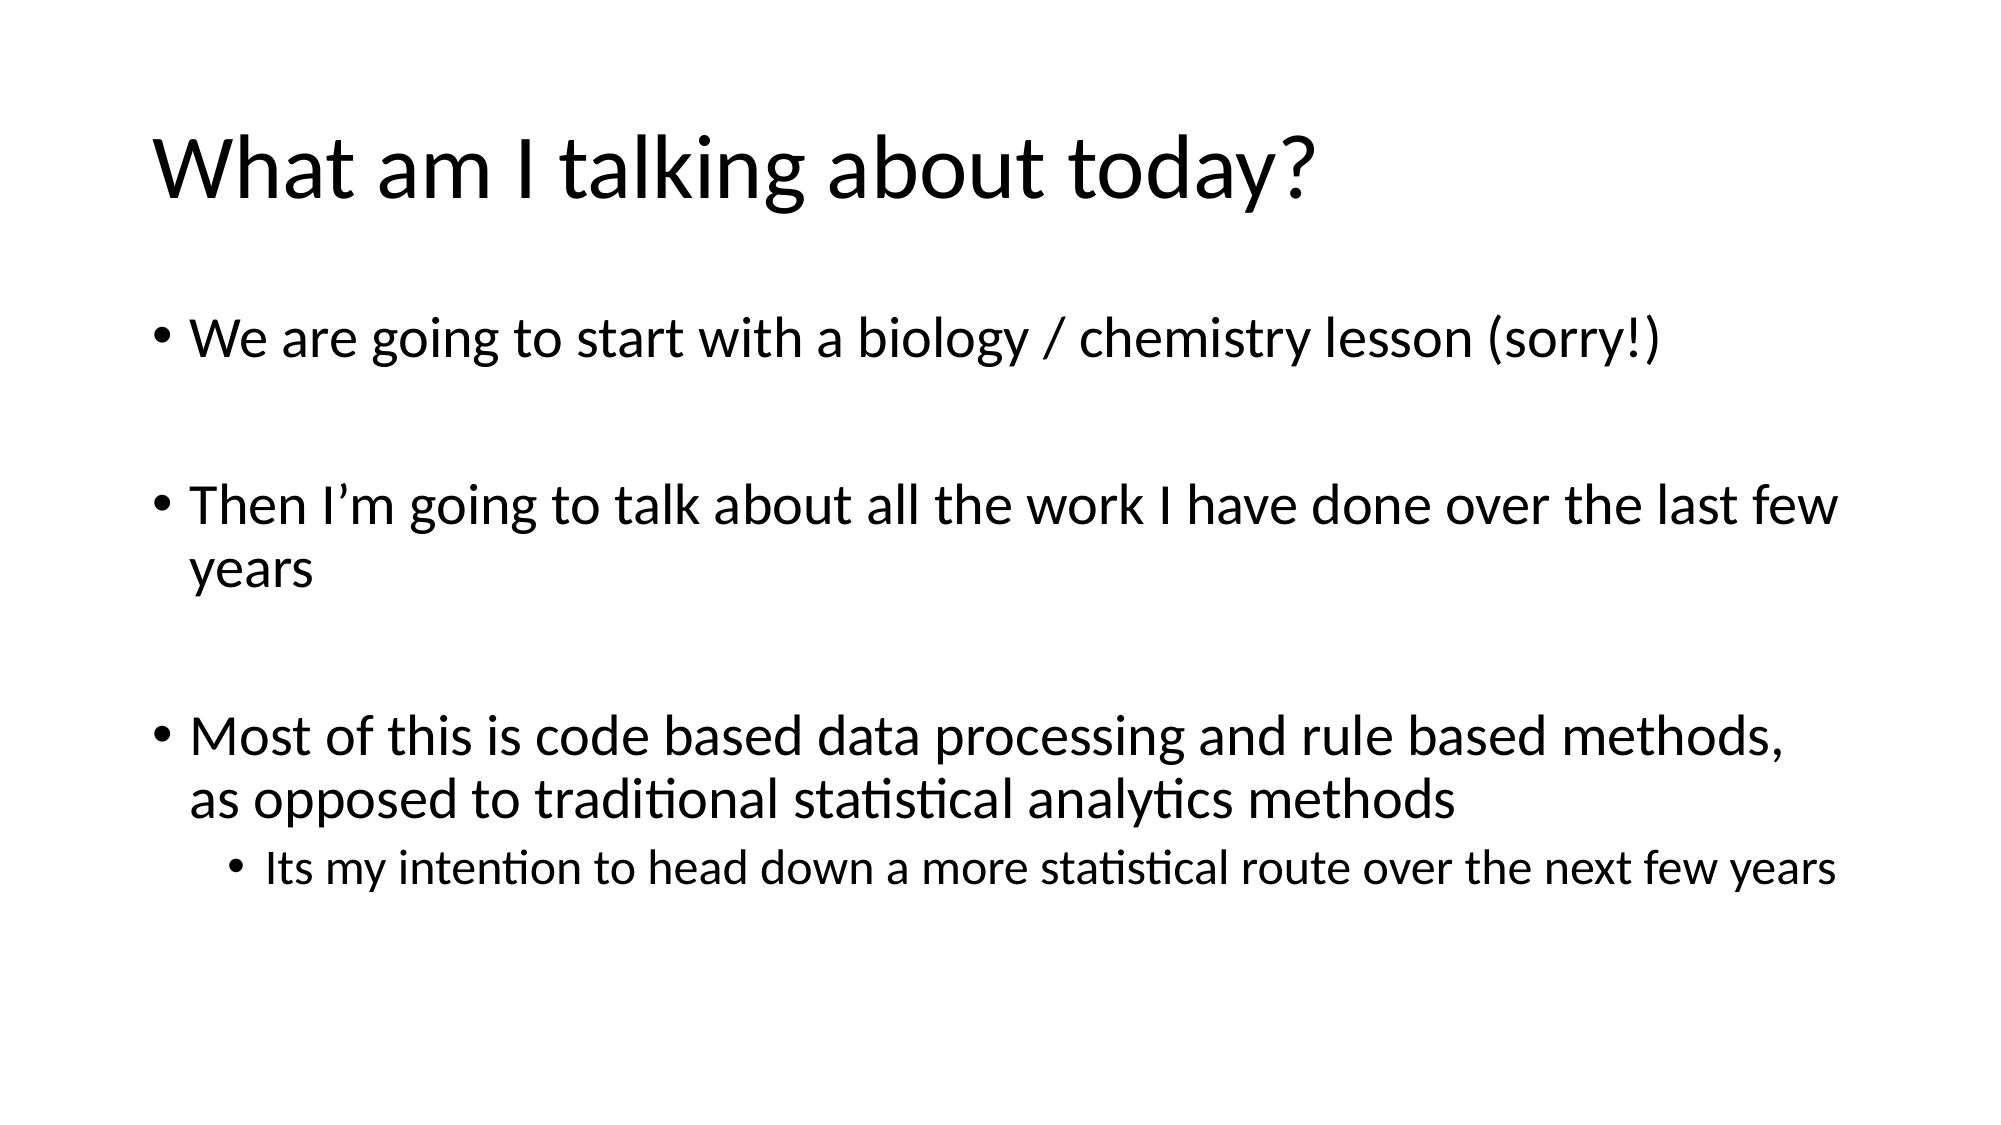

# What am I talking about today?
We are going to start with a biology / chemistry lesson (sorry!)

Then I’m going to talk about all the work I have done over the last few years

Most of this is code based data processing and rule based methods, as opposed to traditional statistical analytics methods
Its my intention to head down a more statistical route over the next few years